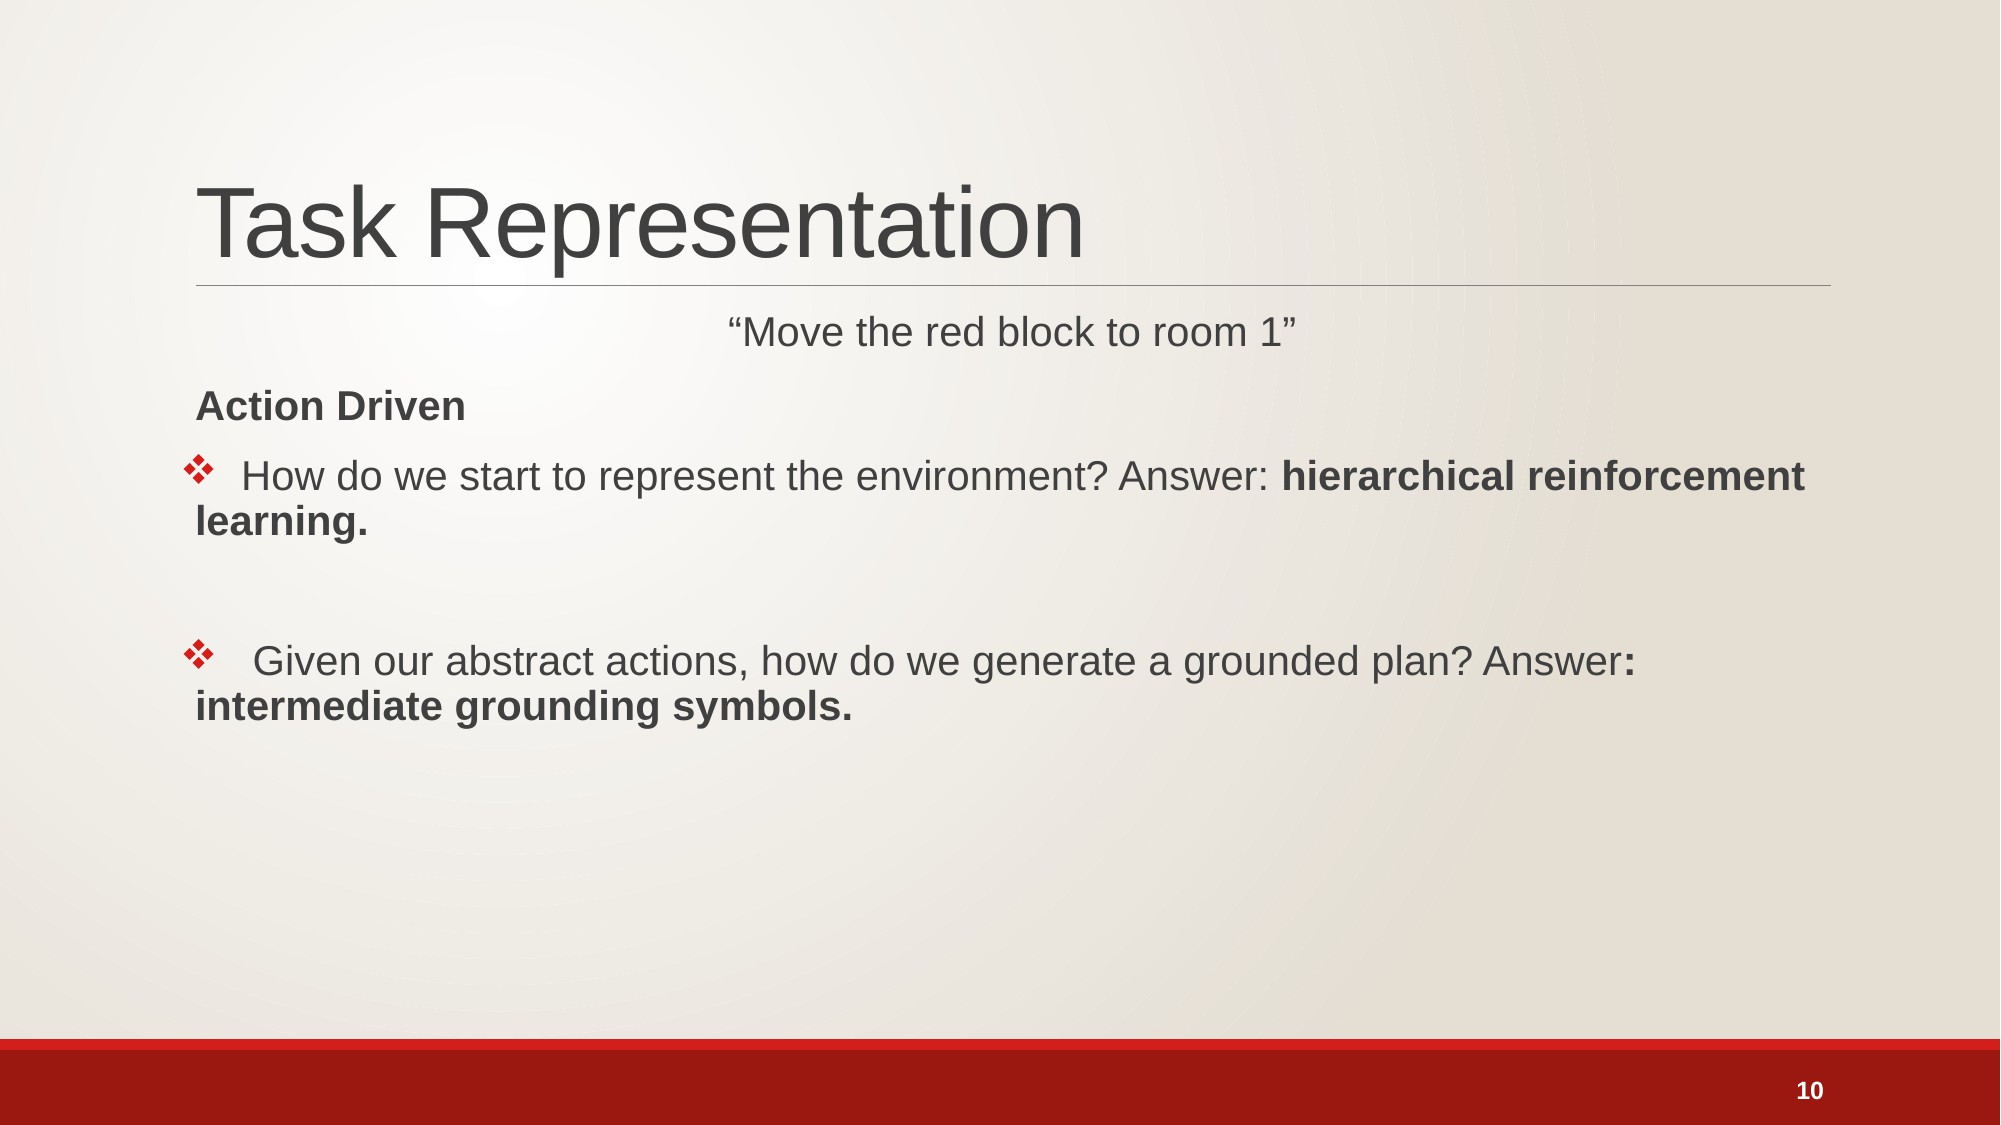

# Task Representation
“Move the red block to room 1”
Action Driven
  How do we start to represent the environment? Answer: hierarchical reinforcement learning.

   Given our abstract actions, how do we generate a grounded plan? Answer: intermediate grounding symbols.
10